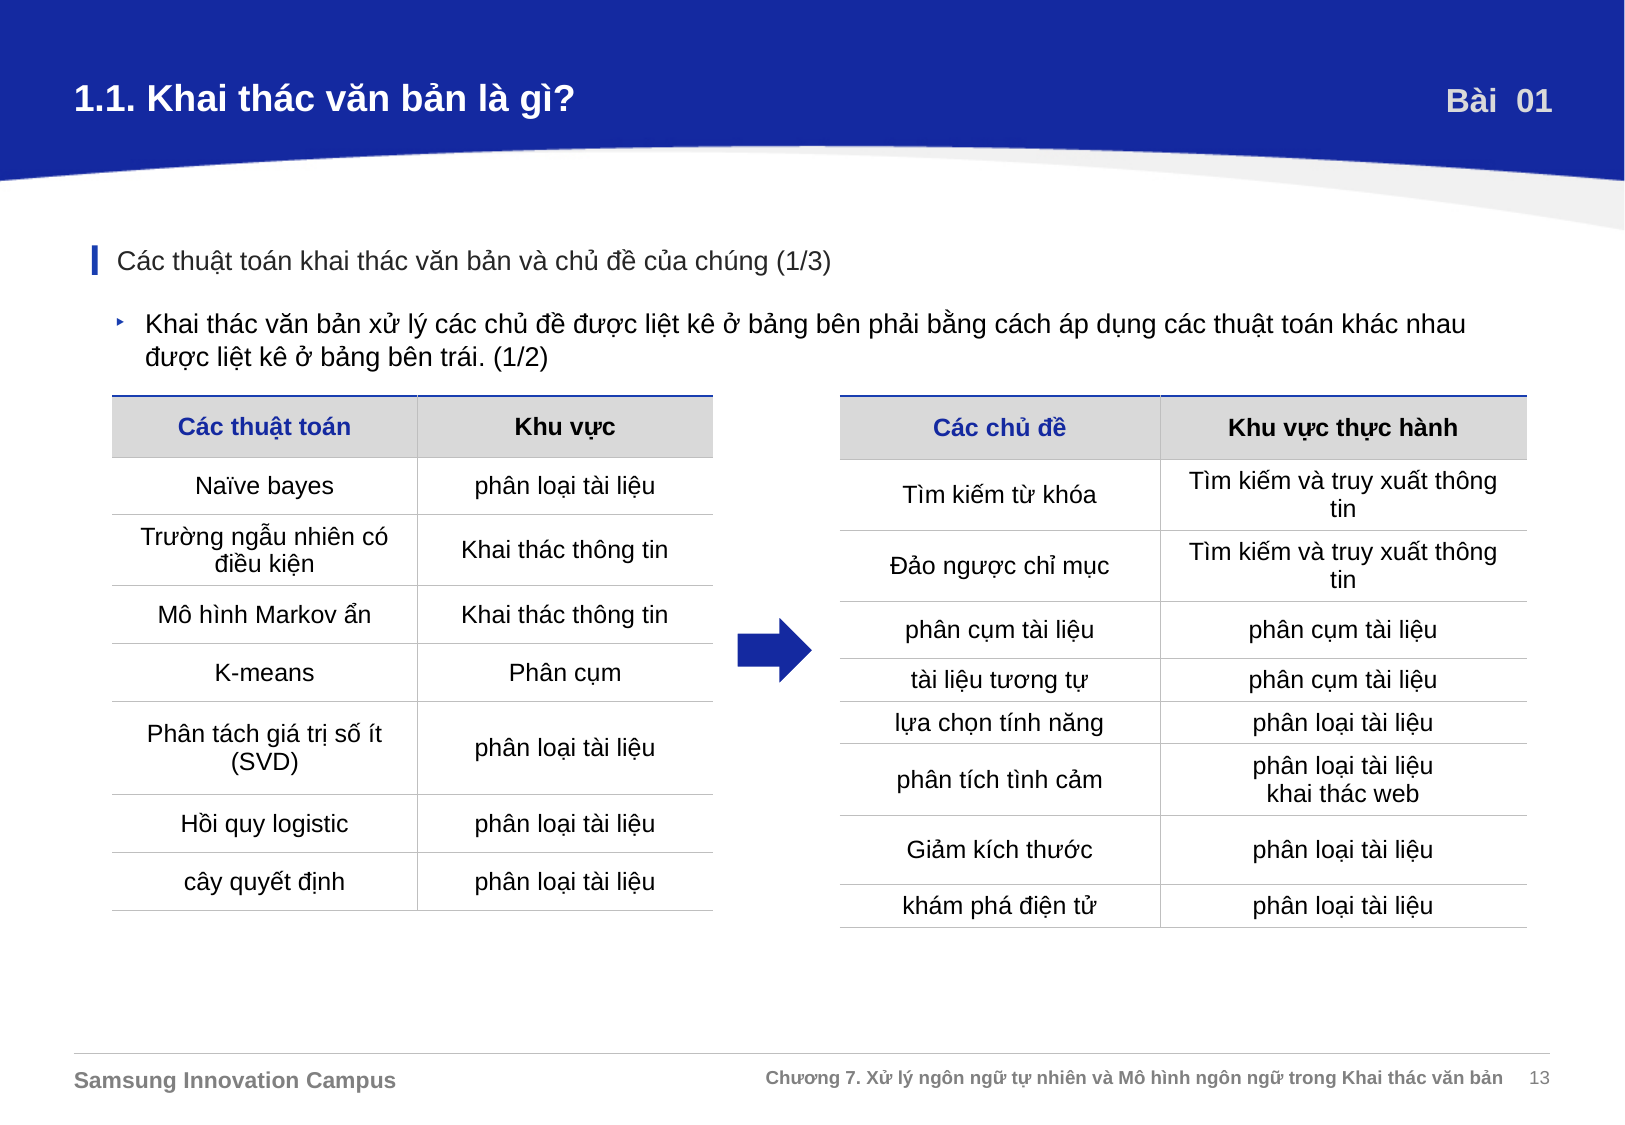

1.1. Khai thác văn bản là gì?
Bài  01
Các thuật toán khai thác văn bản và chủ đề của chúng (1/3)

Khai thác văn bản xử lý các chủ đề được liệt kê ở bảng bên phải bằng cách áp dụng các thuật toán khác nhau được liệt kê ở bảng bên trái. (1/2)
| Các thuật toán | Khu vực |
| --- | --- |
| Naïve bayes | phân loại tài liệu |
| Trường ngẫu nhiên có điều kiện | Khai thác thông tin |
| Mô hình Markov ẩn | Khai thác thông tin |
| K-means | Phân cụm |
| Phân tách giá trị số ít (SVD) | phân loại tài liệu |
| Hồi quy logistic | phân loại tài liệu |
| cây quyết định | phân loại tài liệu |
| Các chủ đề | Khu vực thực hành |
| --- | --- |
| Tìm kiếm từ khóa | Tìm kiếm và truy xuất thông tin |
| Đảo ngược chỉ mục | Tìm kiếm và truy xuất thông tin |
| phân cụm tài liệu | phân cụm tài liệu |
| tài liệu tương tự | phân cụm tài liệu |
| lựa chọn tính năng | phân loại tài liệu |
| phân tích tình cảm | phân loại tài liệu khai thác web |
| Giảm kích thước | phân loại tài liệu |
| khám phá điện tử | phân loại tài liệu |